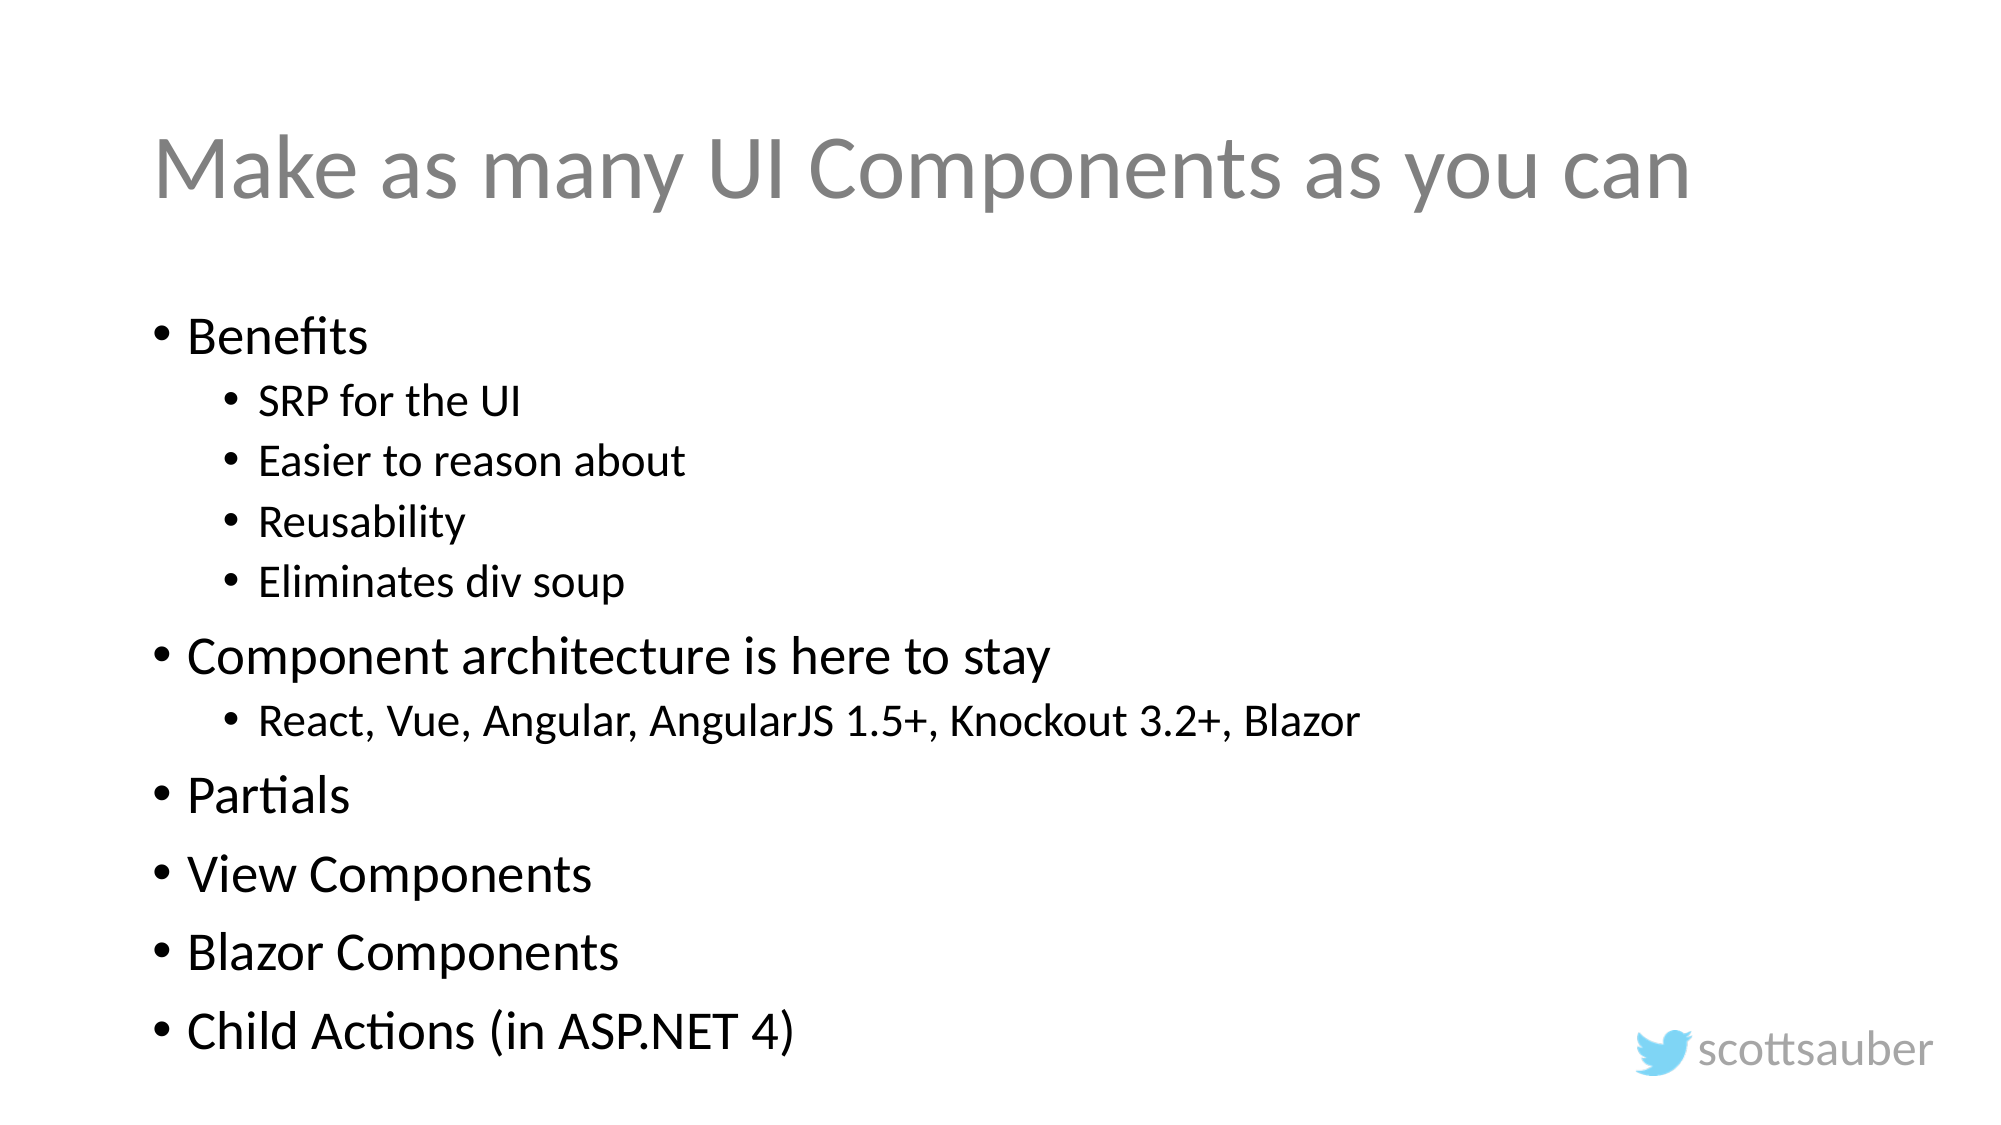

# Make as many UI Components as you can
Benefits
SRP for the UI
Easier to reason about
Reusability
Eliminates div soup
Component architecture is here to stay
React, Vue, Angular, AngularJS 1.5+, Knockout 3.2+, Blazor
Partials
View Components
Blazor Components
Child Actions (in ASP.NET 4)
scottsauber